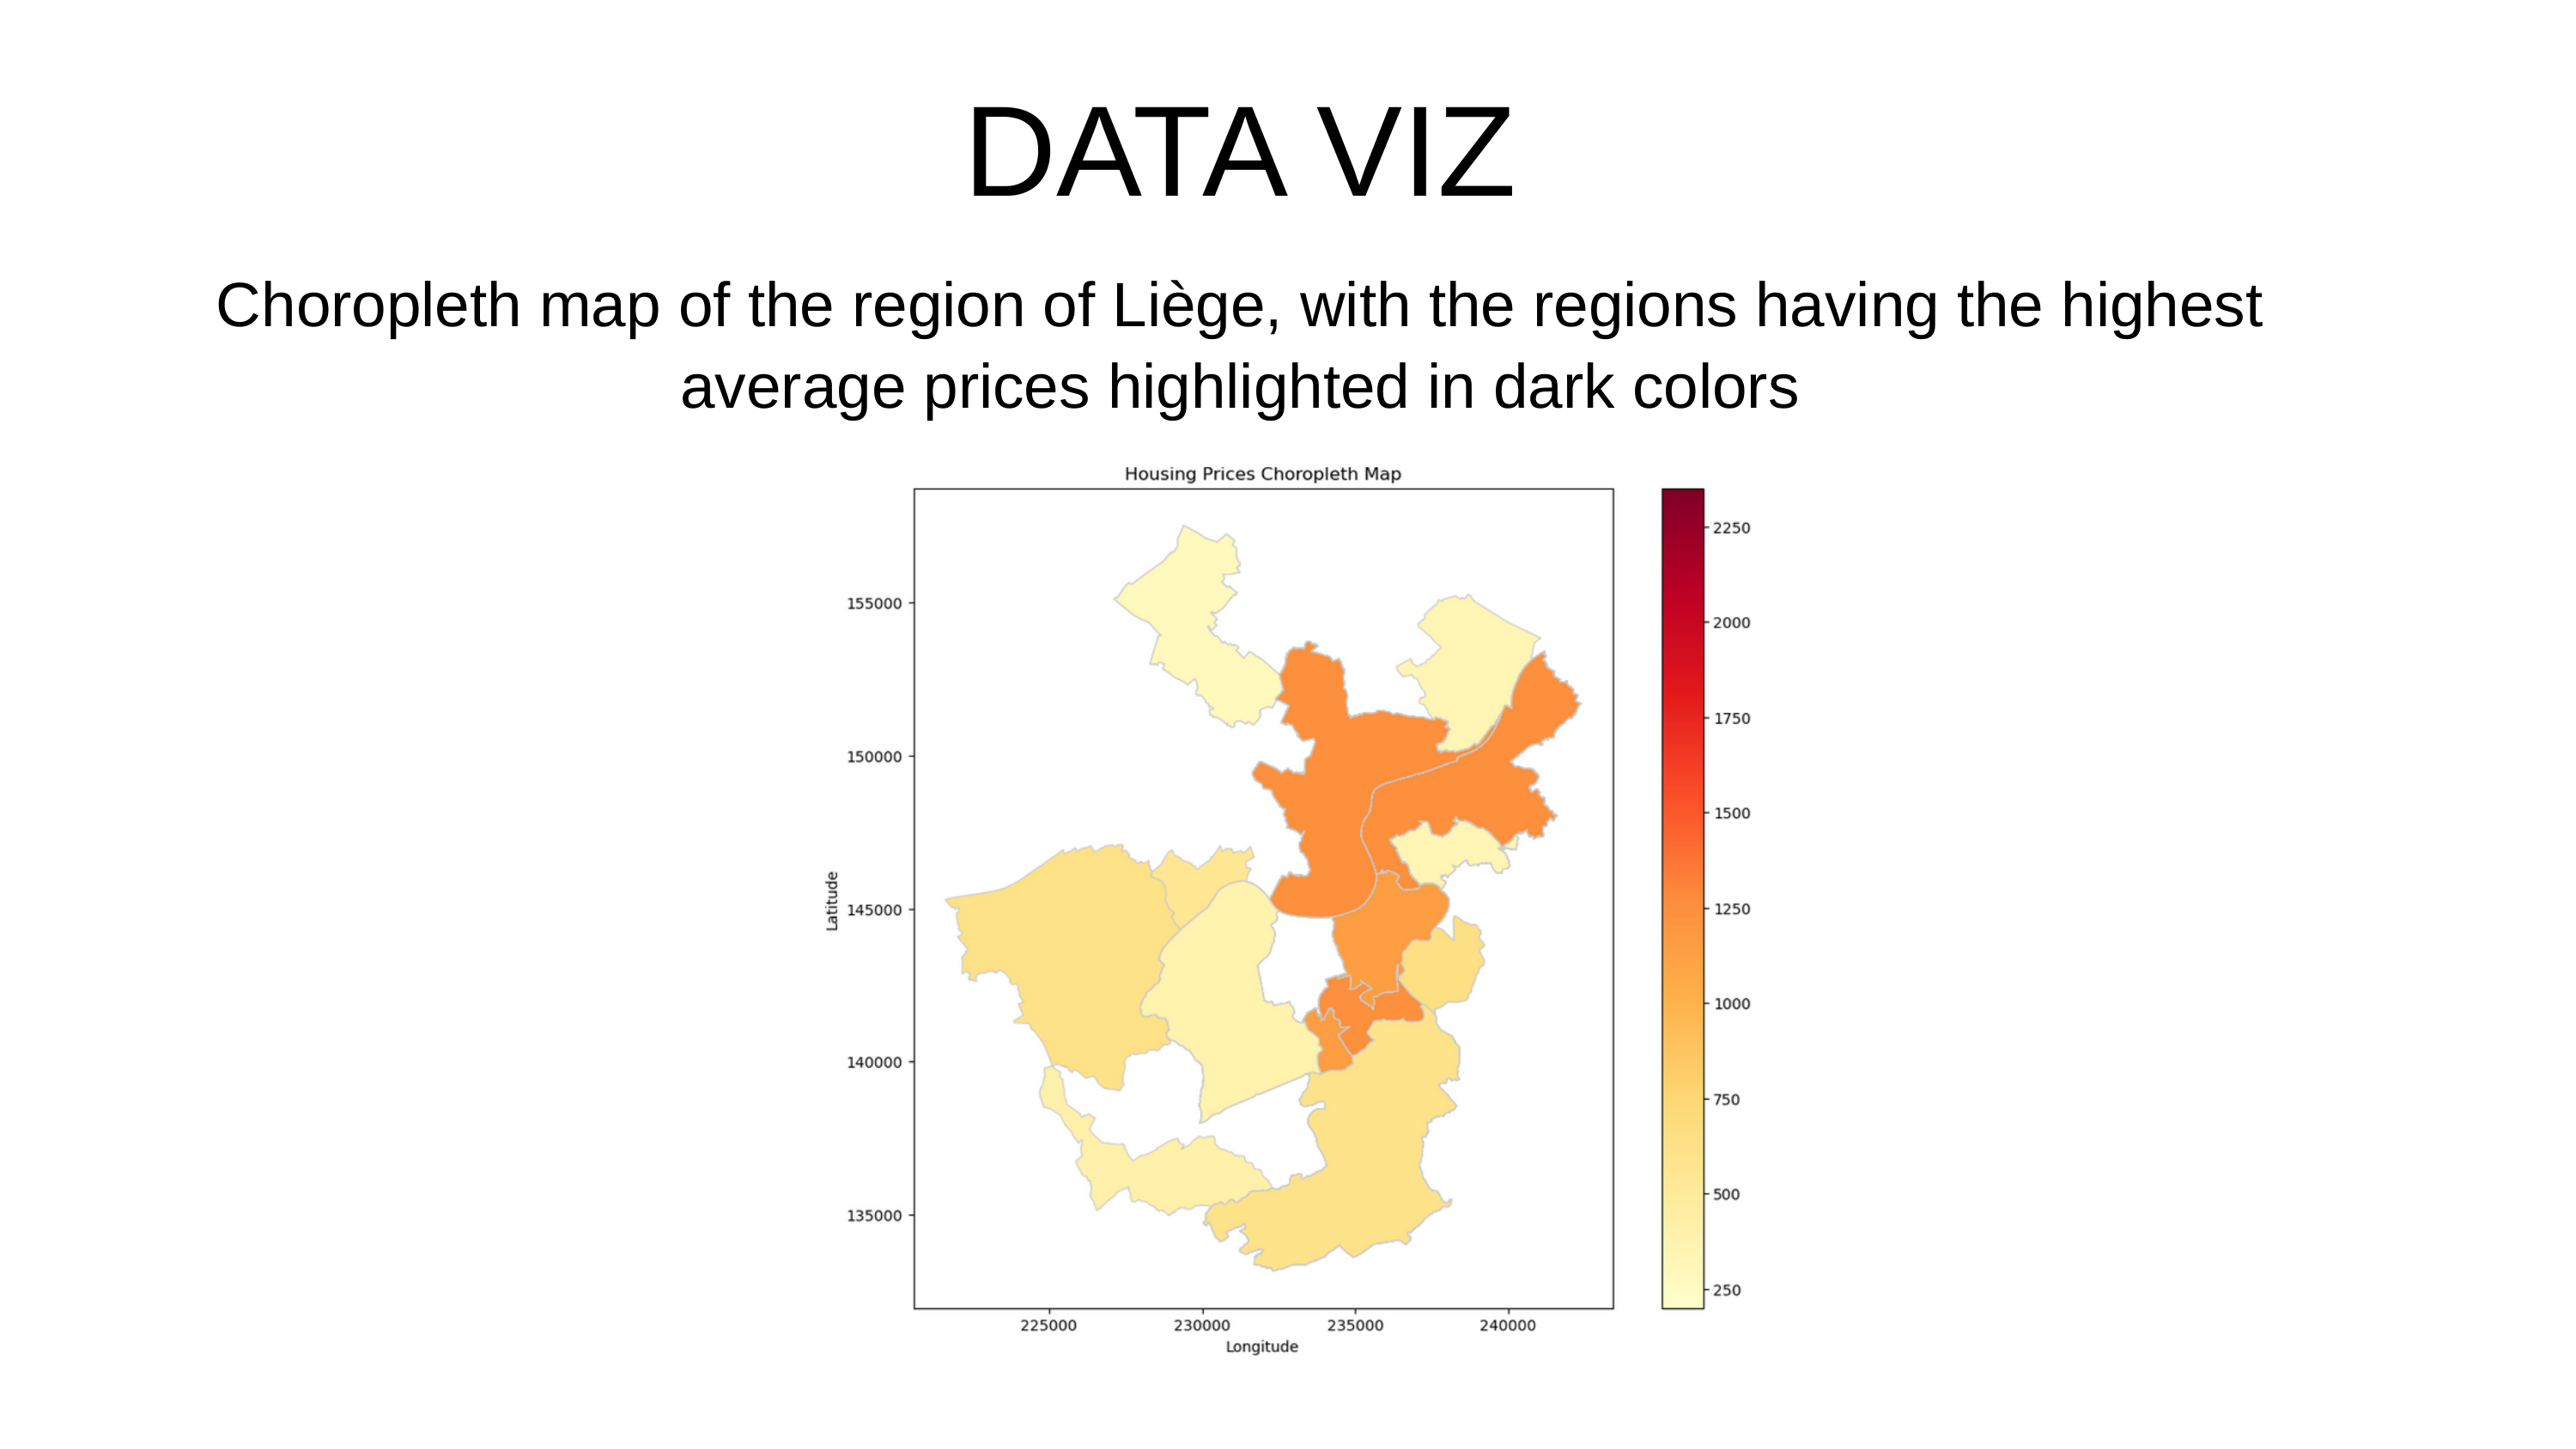

DATA VIZ
Choropleth map of the region of Liège, with the regions having the highest average prices highlighted in dark colors